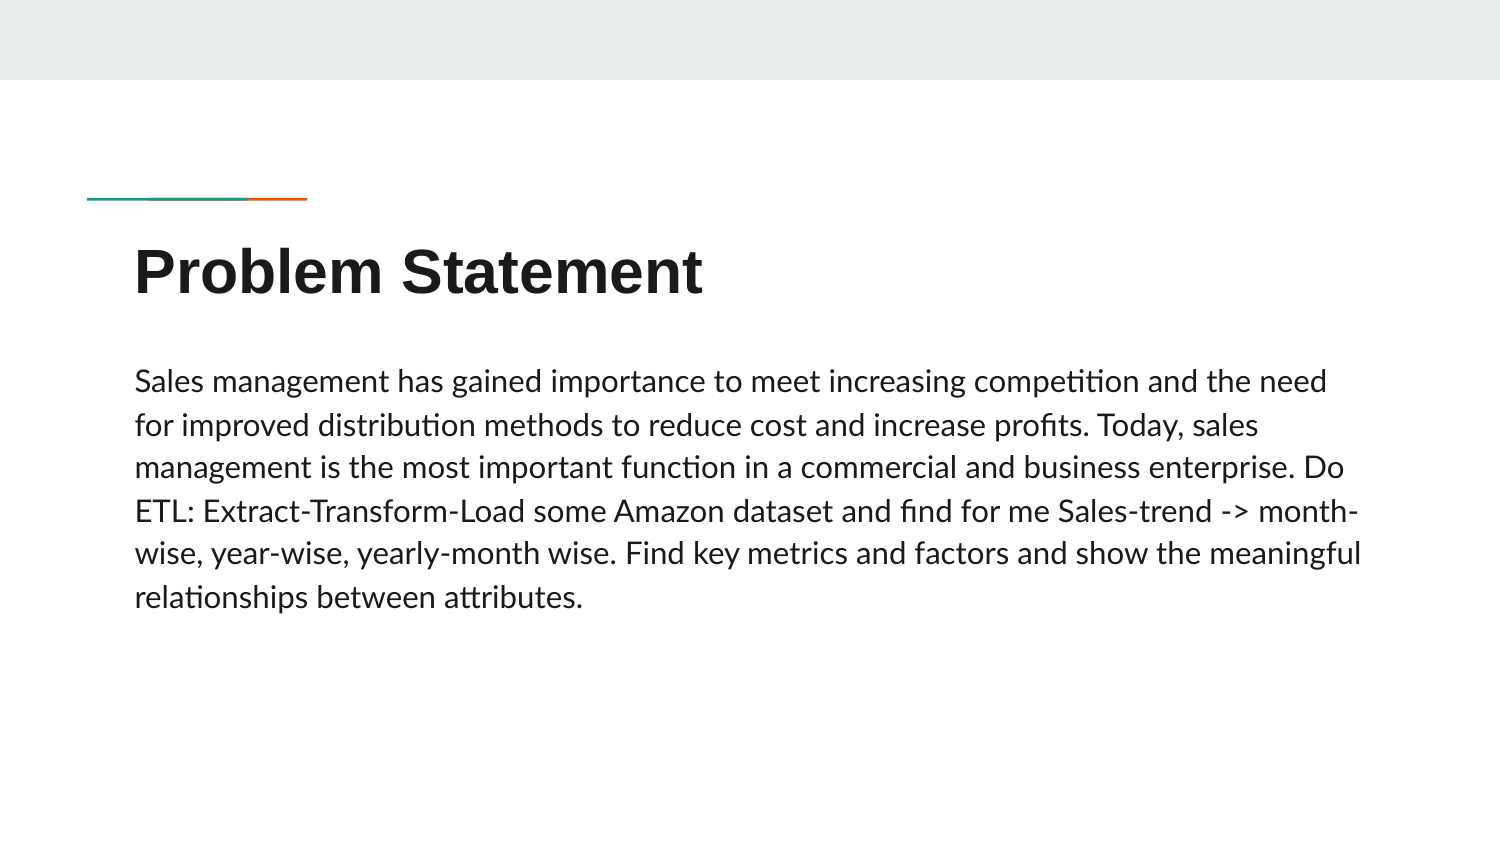

# Problem Statement

Sales management has gained importance to meet increasing competition and the need for improved distribution methods to reduce cost and increase profits. Today, sales management is the most important function in a commercial and business enterprise. Do ETL: Extract-Transform-Load some Amazon dataset and find for me Sales-trend -> month-wise, year-wise, yearly-month wise. Find key metrics and factors and show the meaningful relationships between attributes.